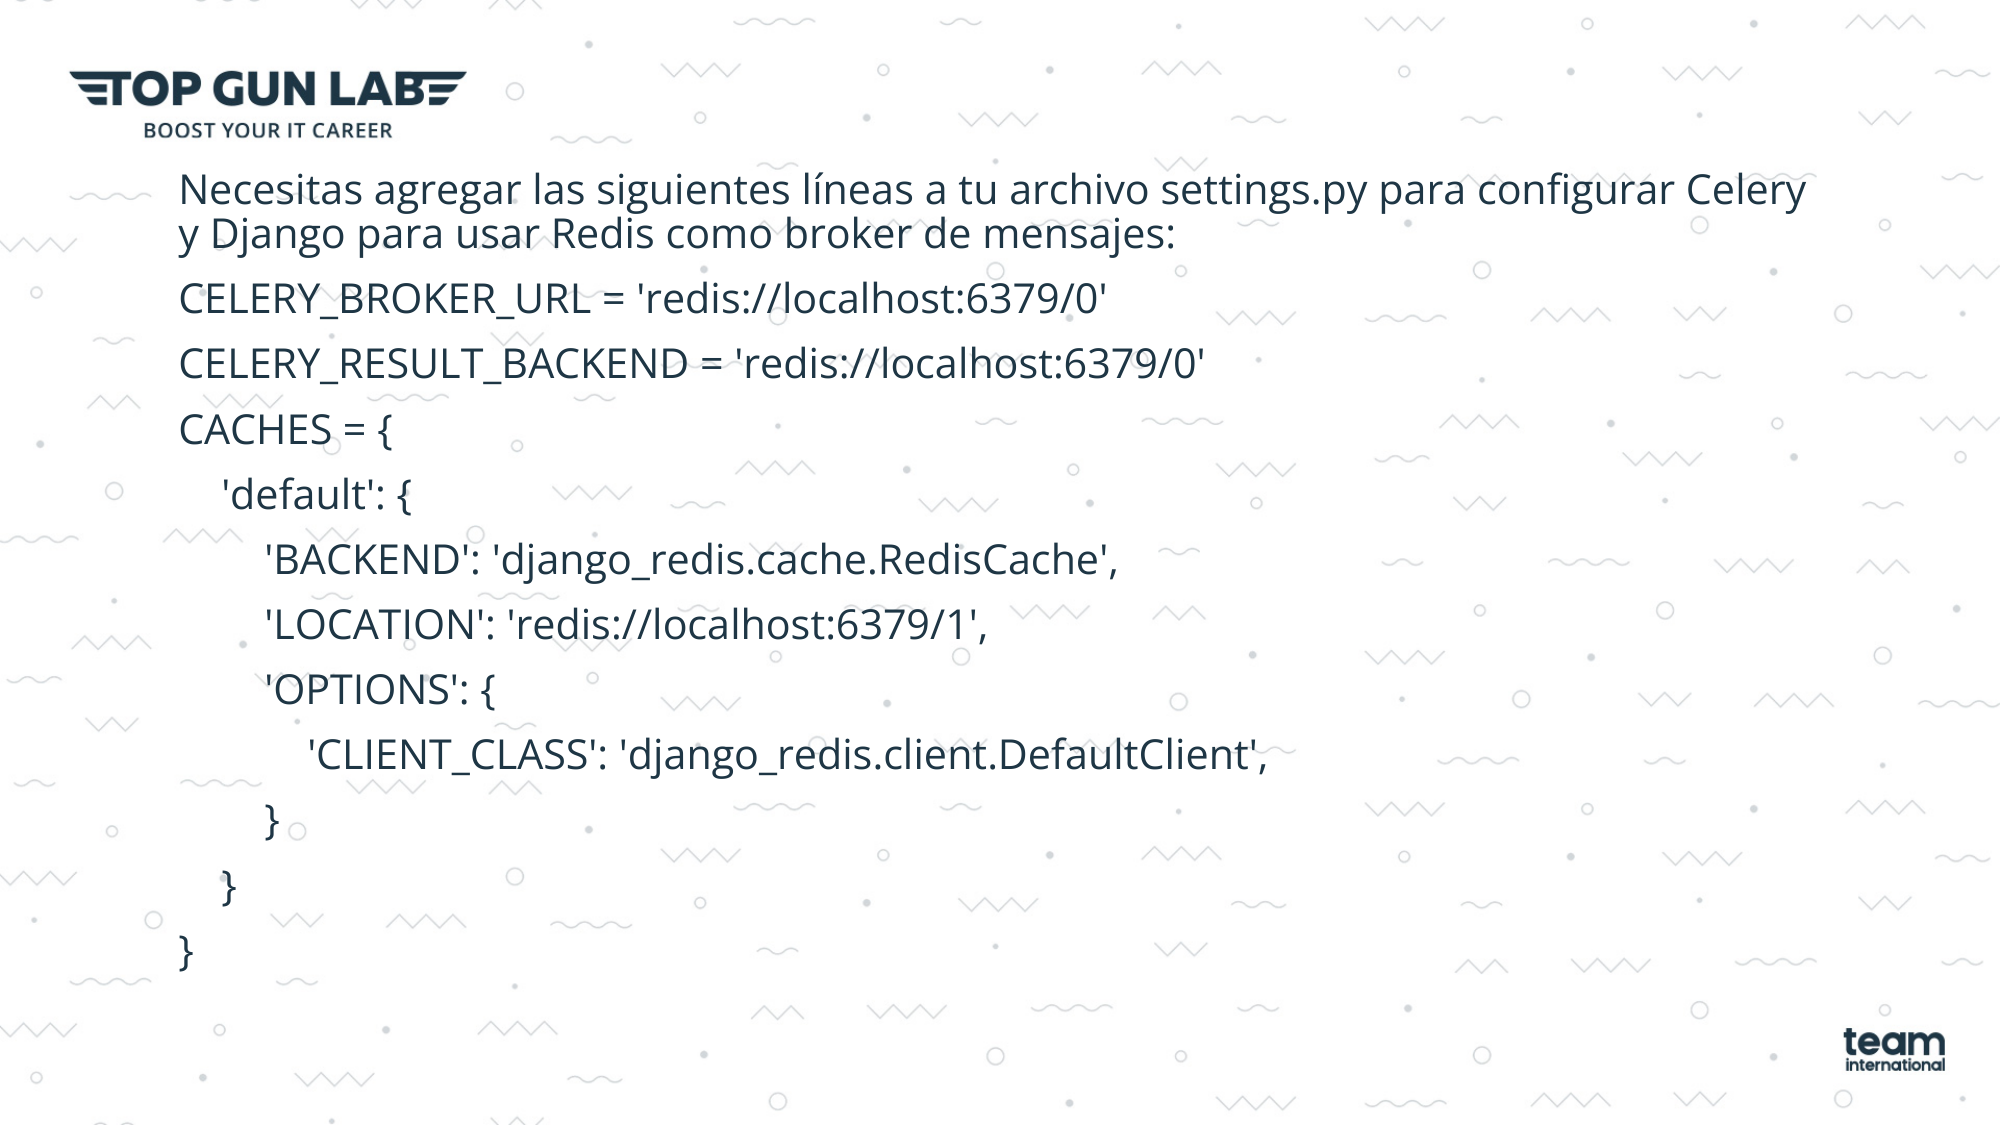

Necesitas agregar las siguientes líneas a tu archivo settings.py para configurar Celery y Django para usar Redis como broker de mensajes:
CELERY_BROKER_URL = 'redis://localhost:6379/0'
CELERY_RESULT_BACKEND = 'redis://localhost:6379/0'
CACHES = {
    'default': {
        'BACKEND': 'django_redis.cache.RedisCache',
        'LOCATION': 'redis://localhost:6379/1',
        'OPTIONS': {
            'CLIENT_CLASS': 'django_redis.client.DefaultClient',
        }
    }
}